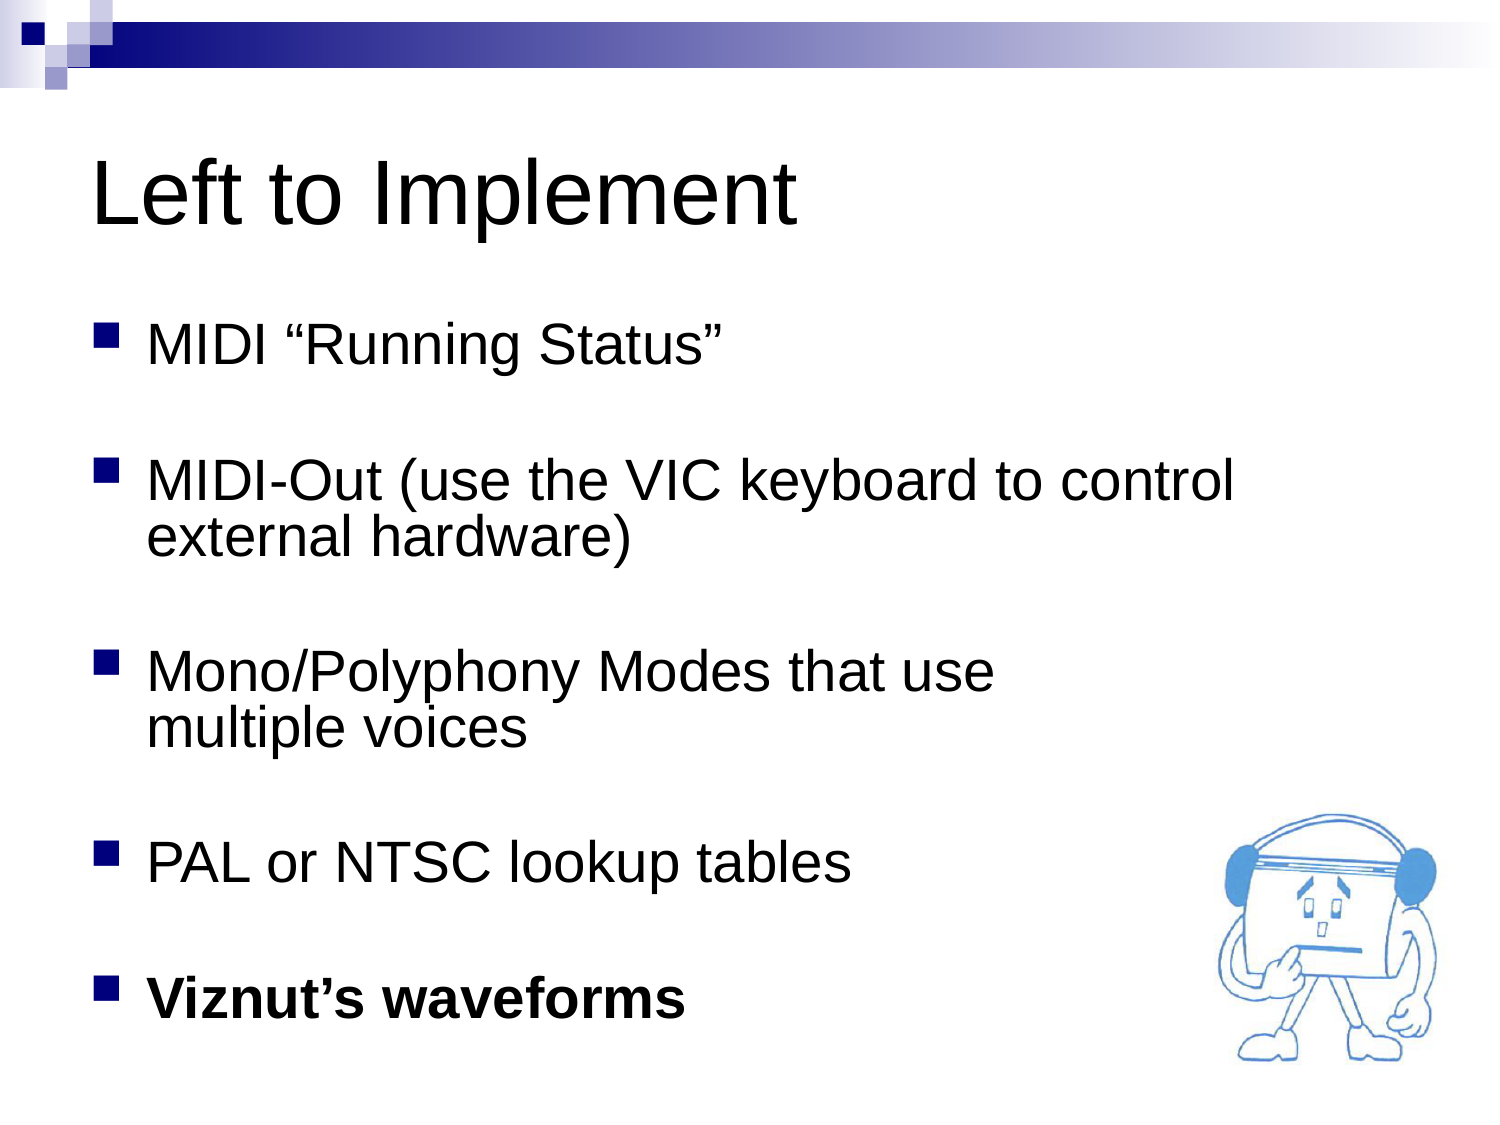

# Left to Implement
MIDI “Running Status”

MIDI-Out (use the VIC keyboard to control external hardware)

Mono/Polyphony Modes that use
multiple voices

PAL or NTSC lookup tables

Viznut’s waveforms